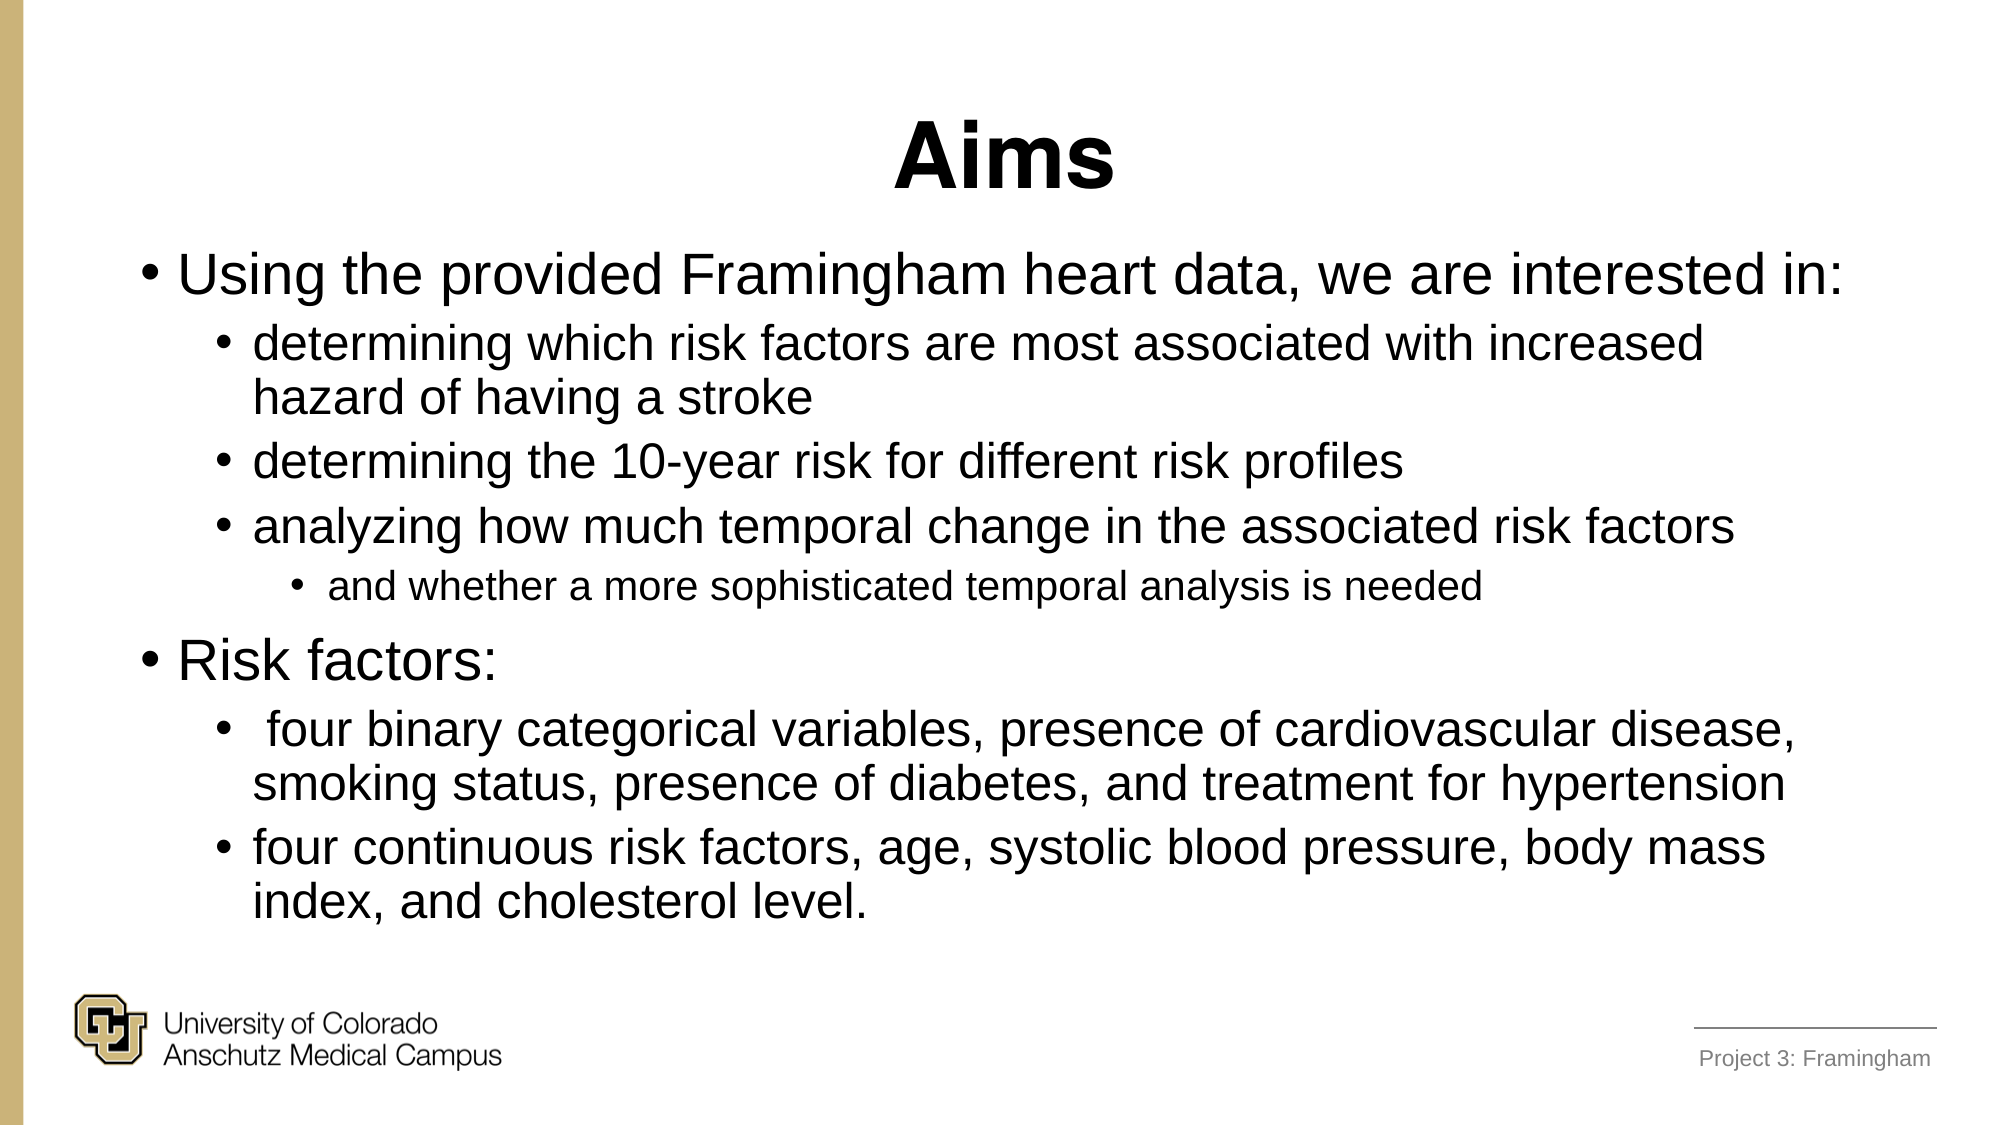

Aims
Using the provided Framingham heart data, we are interested in:
determining which risk factors are most associated with increased hazard of having a stroke
determining the 10-year risk for different risk profiles
analyzing how much temporal change in the associated risk factors
and whether a more sophisticated temporal analysis is needed
Risk factors:
 four binary categorical variables, presence of cardiovascular disease, smoking status, presence of diabetes, and treatment for hypertension
four continuous risk factors, age, systolic blood pressure, body mass index, and cholesterol level.